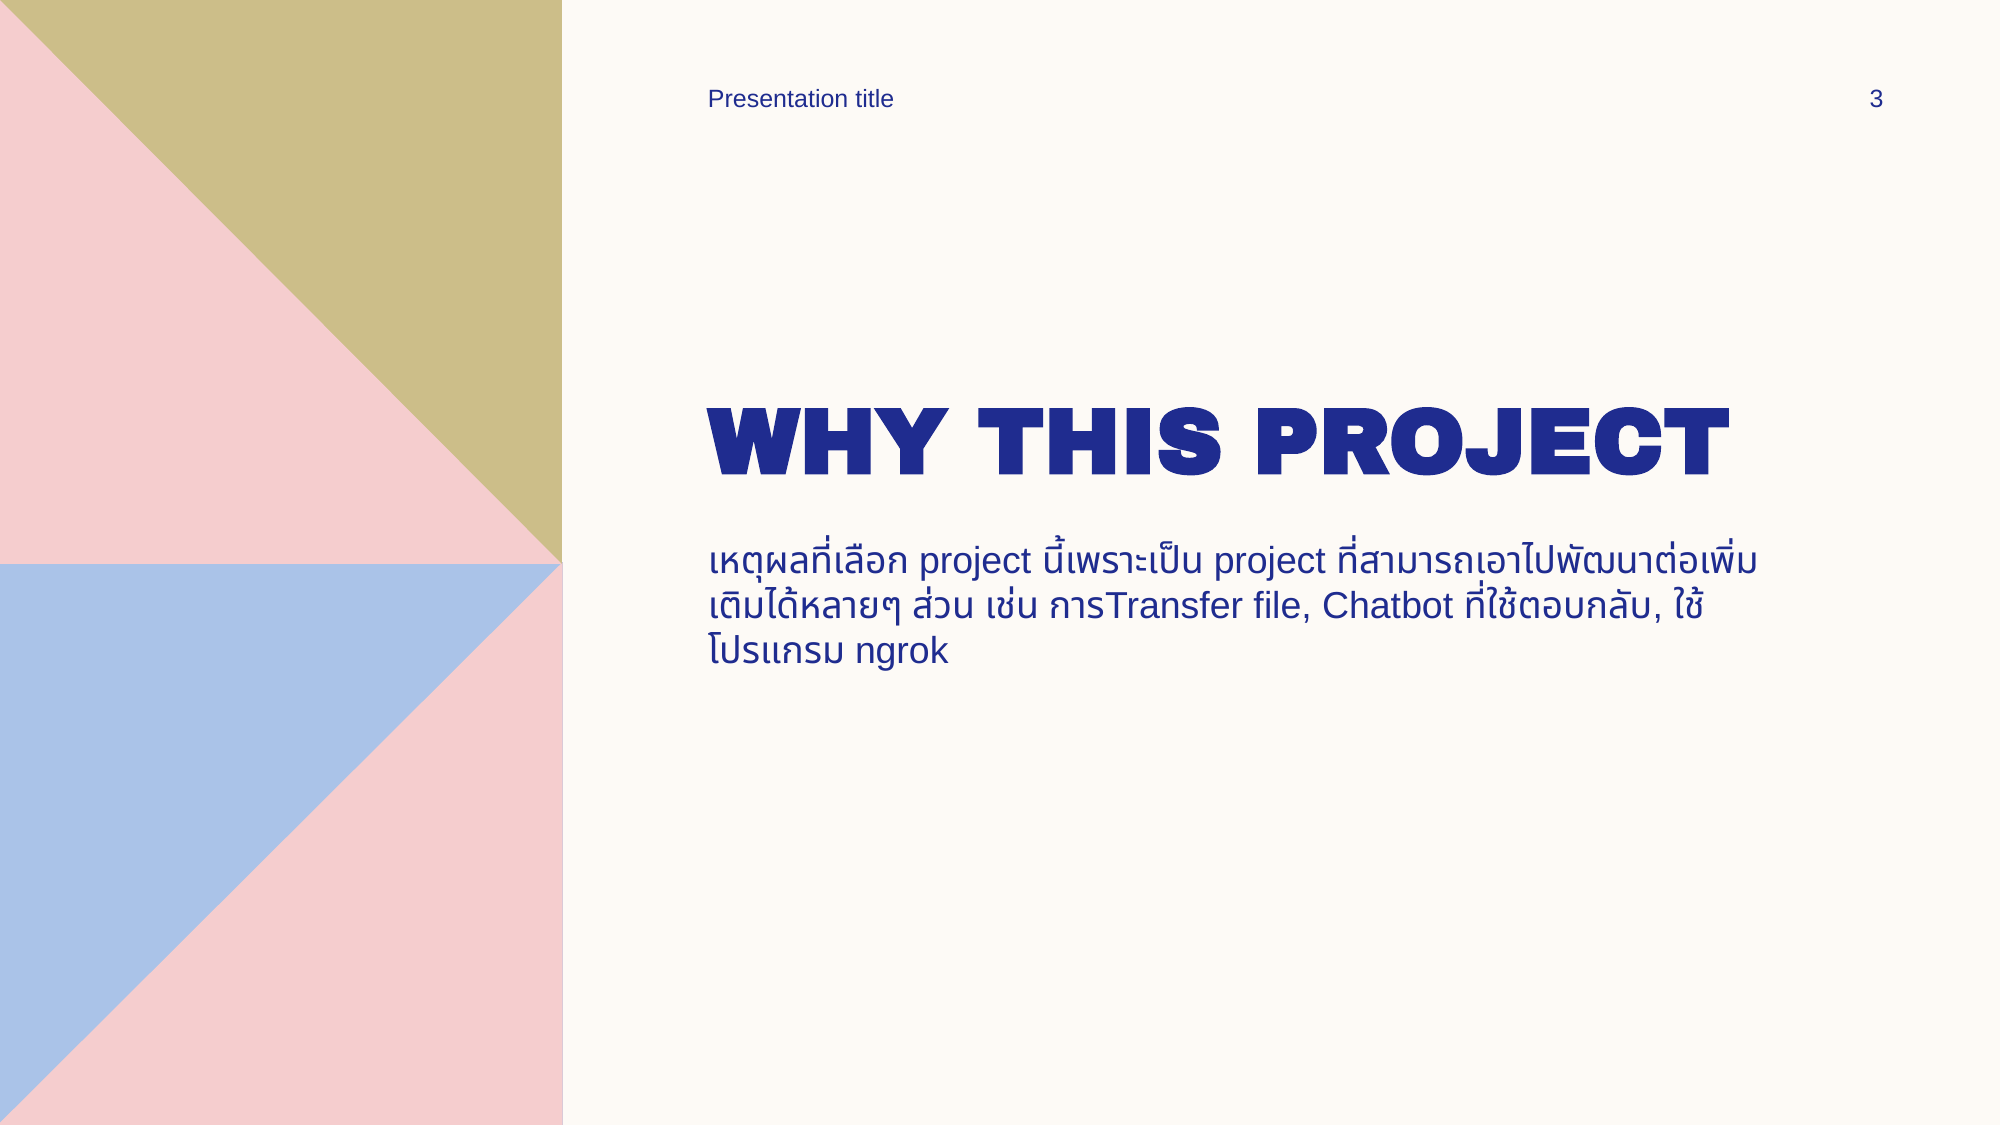

Presentation title
3
# Why this project
เหตุผลที่เลือก project นี้เพราะเป็น project ที่สามารถเอาไปพัฒนาต่อเพิ่มเติมได้หลายๆ ส่วน เช่น การTransfer file, Chatbot ที่ใช้ตอบกลับ, ใช้โปรแกรม ngrok